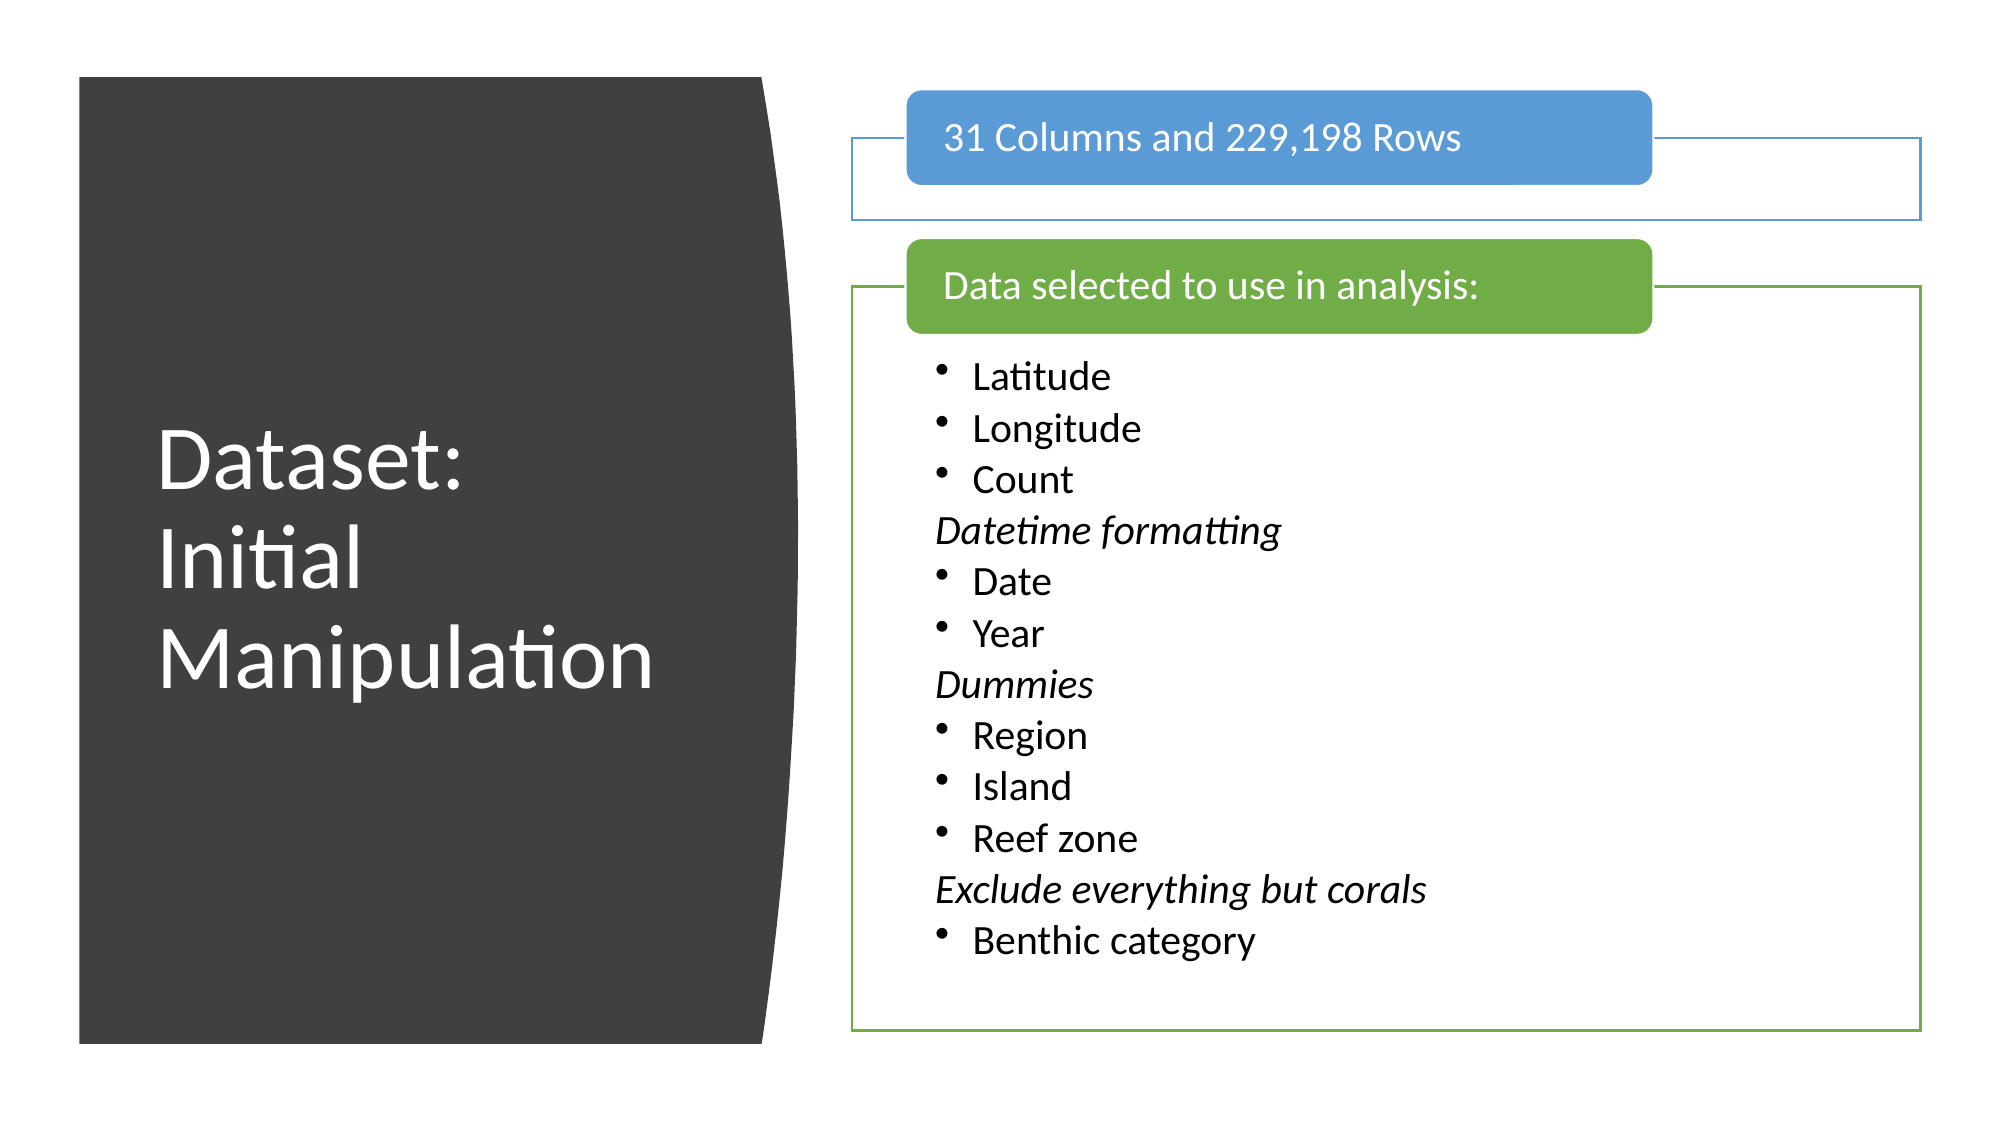

31 Columns and 229,198 Rows
Latitude
Longitude
Count
Datetime formatting
Date
Year
Dummies
Region
Island
Reef zone
Exclude everything but corals
Benthic category
Data selected to use in analysis:

# Dataset: Initial Manipulation